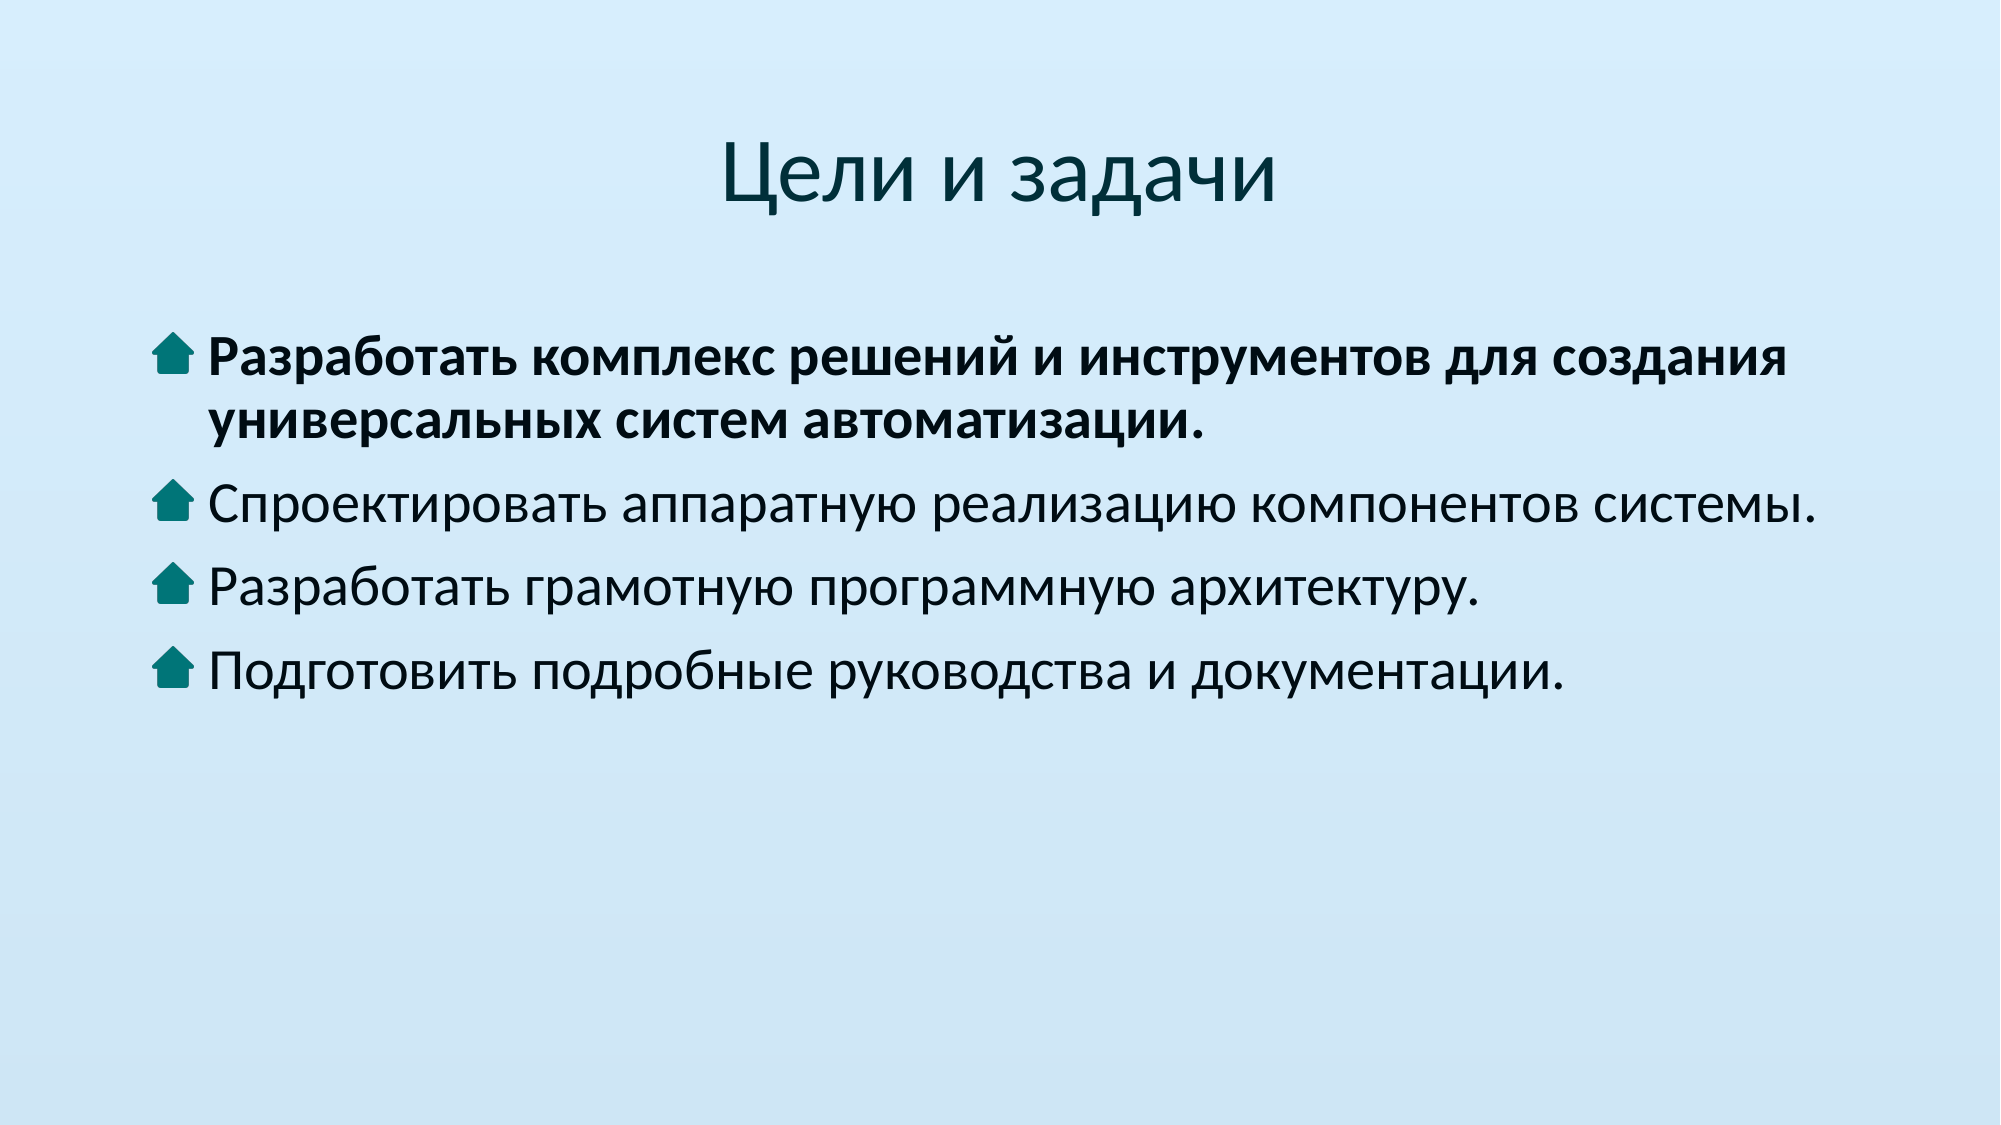

# Цели и задачи
Разработать комплекс решений и инструментов для создания универсальных систем автоматизации.
Спроектировать аппаратную реализацию компонентов системы.
Разработать грамотную программную архитектуру.
Подготовить подробные руководства и документации.